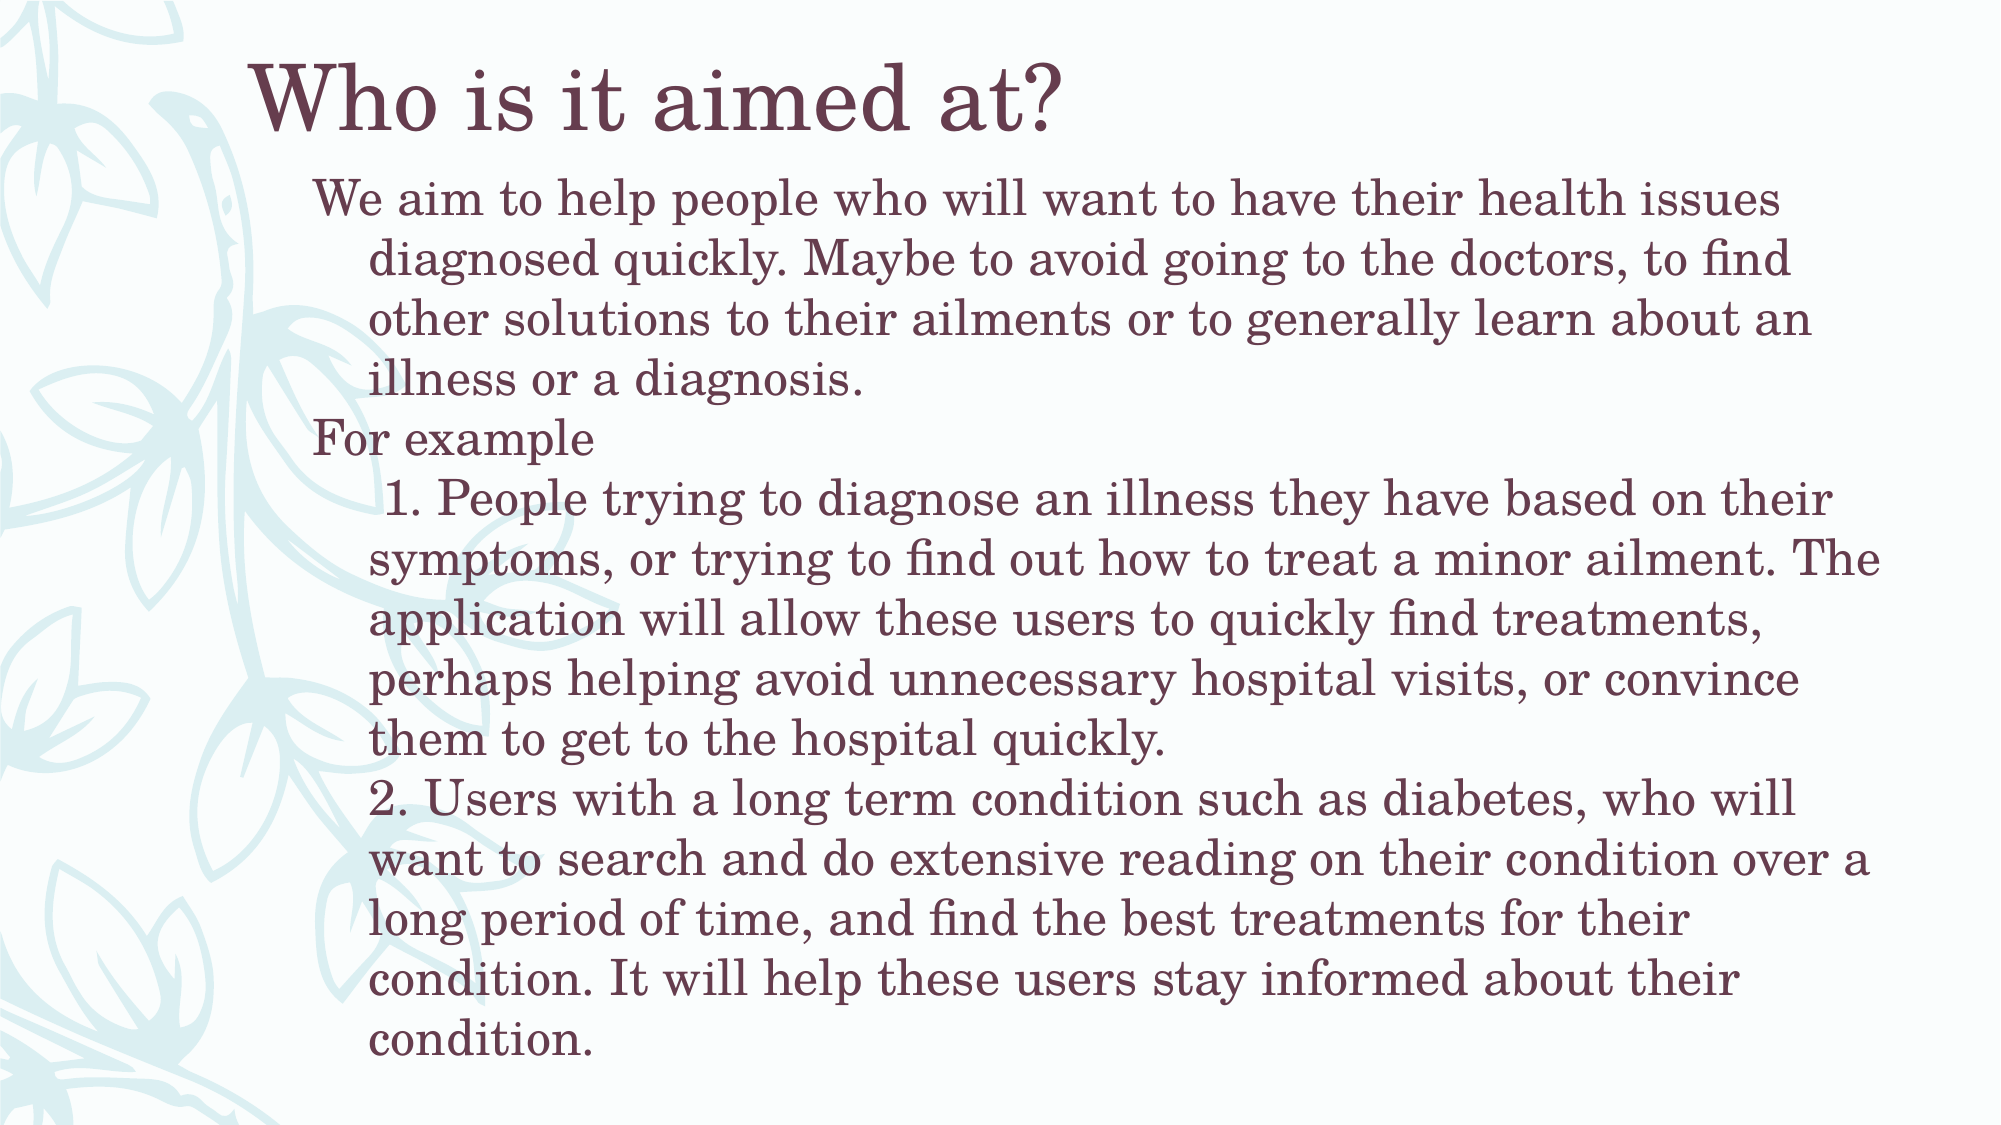

Who is it aimed at?
We aim to help people who will want to have their health issues diagnosed quickly. Maybe to avoid going to the doctors, to find other solutions to their ailments or to generally learn about an illness or a diagnosis.
For example
	 1. People trying to diagnose an illness they have based on their symptoms, or trying to find out how to treat a minor ailment. The application will allow these users to quickly find treatments, perhaps helping avoid unnecessary hospital visits, or convince them to get to the hospital quickly.
	2. Users with a long term condition such as diabetes, who will want to search and do extensive reading on their condition over a long period of time, and find the best treatments for their condition. It will help these users stay informed about their condition.